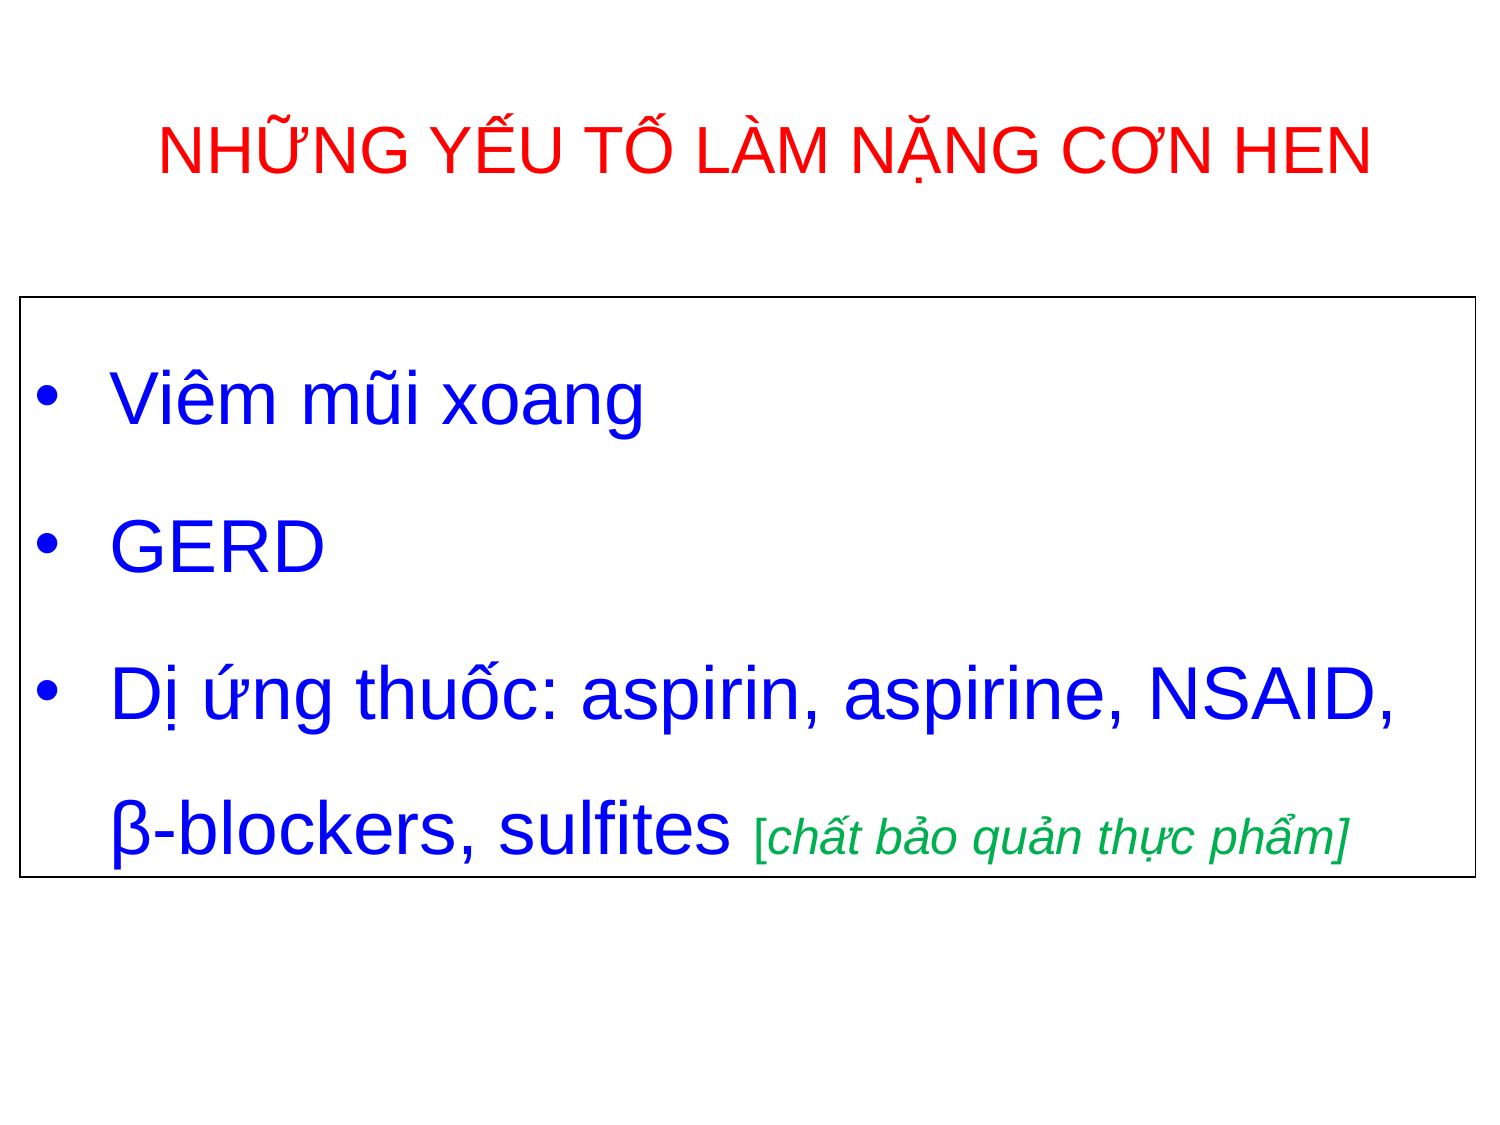

NHỮNG YẾU TỐ LÀM NẶNG CƠN HEN
Viêm mũi xoang
GERD
Dị ứng thuốc: aspirin, aspirine, NSAID, β-blockers, sulfites [chất bảo quản thực phẩm]